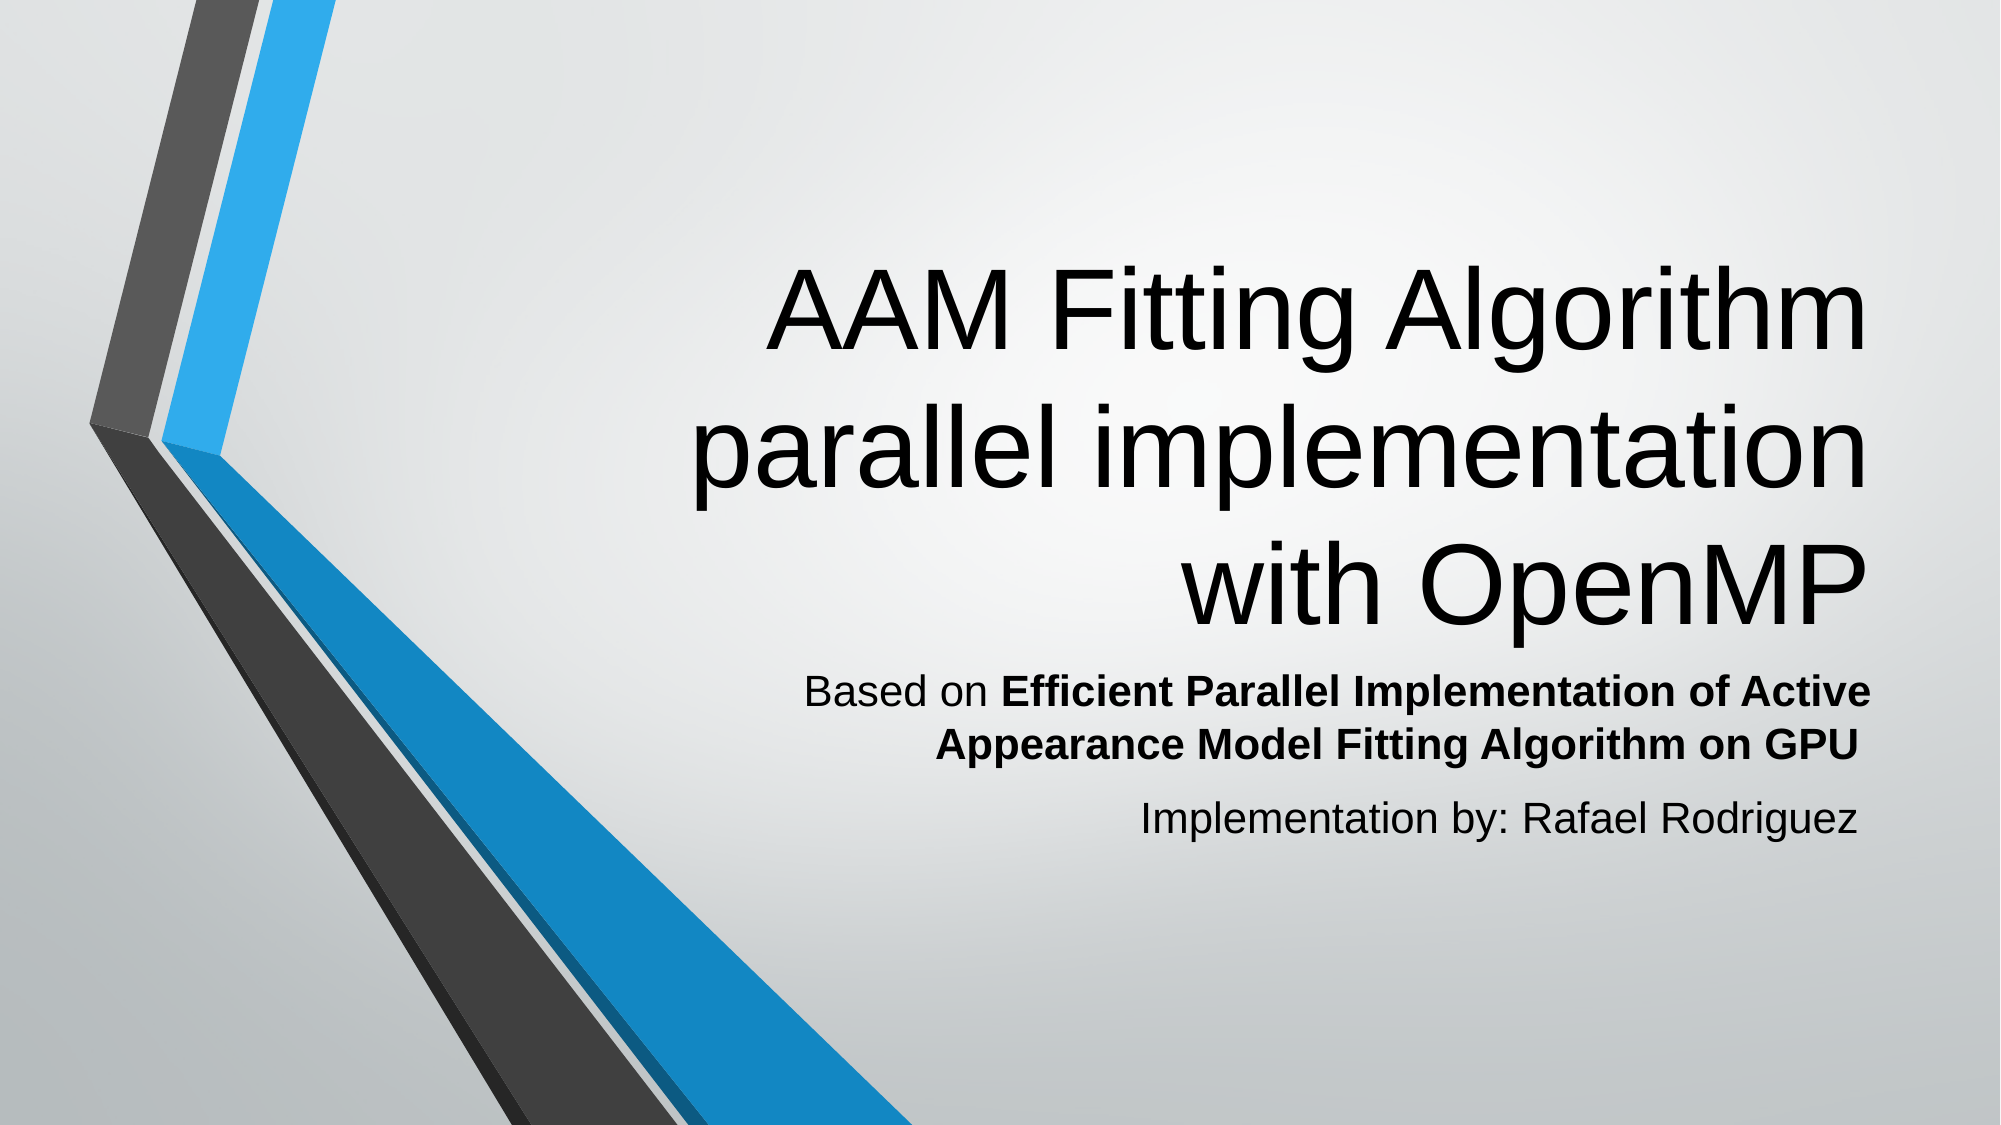

# AAM Fitting Algorithm parallel implementation with OpenMP
Based on Efficient Parallel Implementation of Active Appearance Model Fitting Algorithm on GPU
Implementation by: Rafael Rodriguez